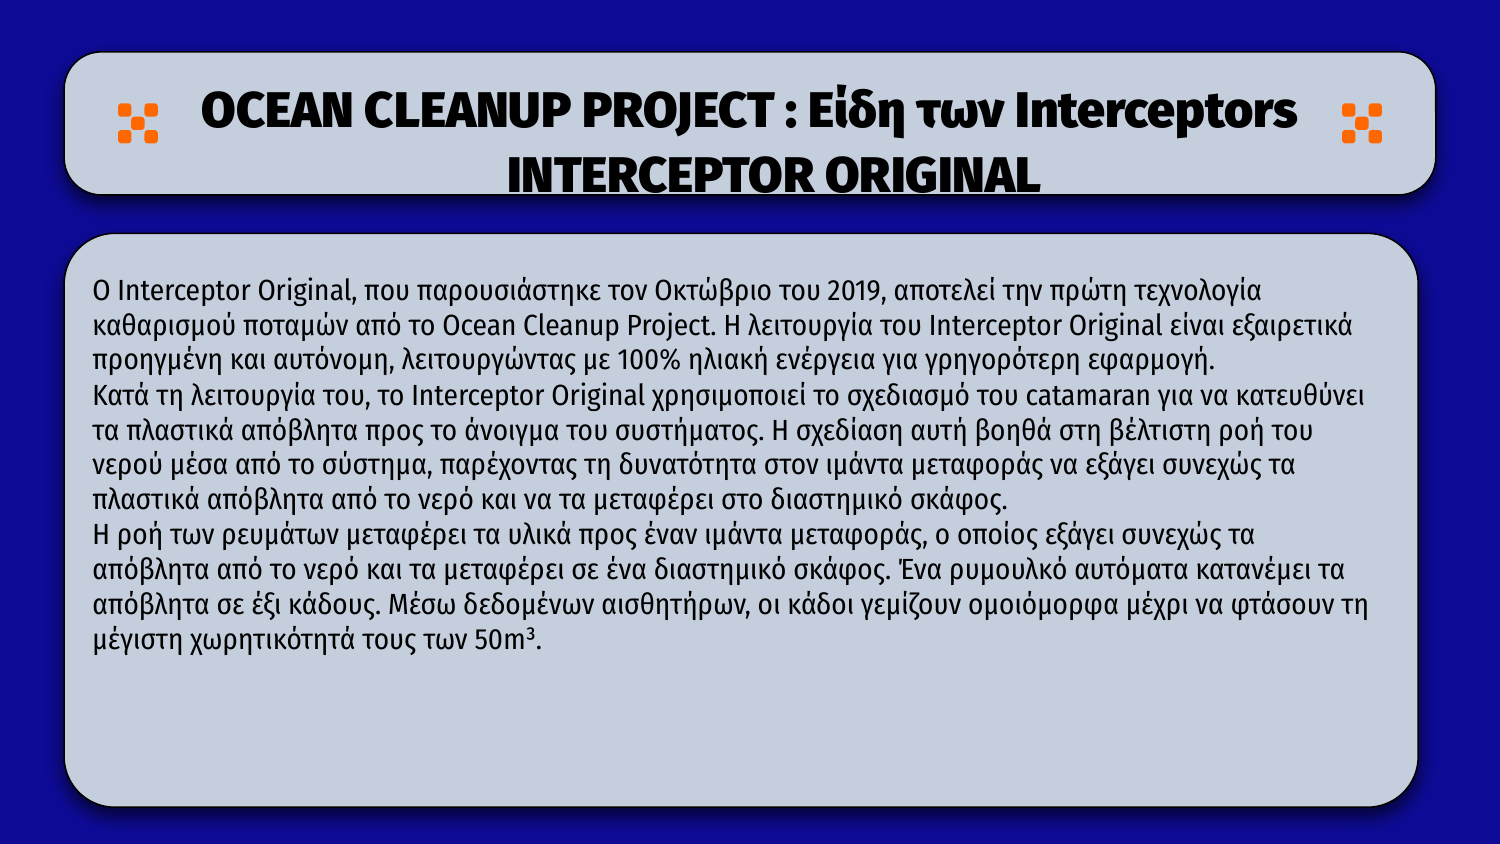

# OCEAN CLEANUP PROJECT : Είδη των Interceptors
                                  INTERCEPTOR ORIGINAL

Ο Interceptor Original, που παρουσιάστηκε τον Οκτώβριο του 2019, αποτελεί την πρώτη τεχνολογία καθαρισμού ποταμών από το Ocean Cleanup Project. Η λειτουργία του Interceptor Original είναι εξαιρετικά προηγμένη και αυτόνομη, λειτουργώντας με 100% ηλιακή ενέργεια για γρηγορότερη εφαρμογή.
Κατά τη λειτουργία του, το Interceptor Original χρησιμοποιεί το σχεδιασμό του catamaran για να κατευθύνει τα πλαστικά απόβλητα προς το άνοιγμα του συστήματος. Η σχεδίαση αυτή βοηθά στη βέλτιστη ροή του νερού μέσα από το σύστημα, παρέχοντας τη δυνατότητα στον ιμάντα μεταφοράς να εξάγει συνεχώς τα πλαστικά απόβλητα από το νερό και να τα μεταφέρει στο διαστημικό σκάφος.
Η ροή των ρευμάτων μεταφέρει τα υλικά προς έναν ιμάντα μεταφοράς, ο οποίος εξάγει συνεχώς τα απόβλητα από το νερό και τα μεταφέρει σε ένα διαστημικό σκάφος. Ένα ρυμουλκό αυτόματα κατανέμει τα απόβλητα σε έξι κάδους. Μέσω δεδομένων αισθητήρων, οι κάδοι γεμίζουν ομοιόμορφα μέχρι να φτάσουν τη μέγιστη χωρητικότητά τους των 50m³.